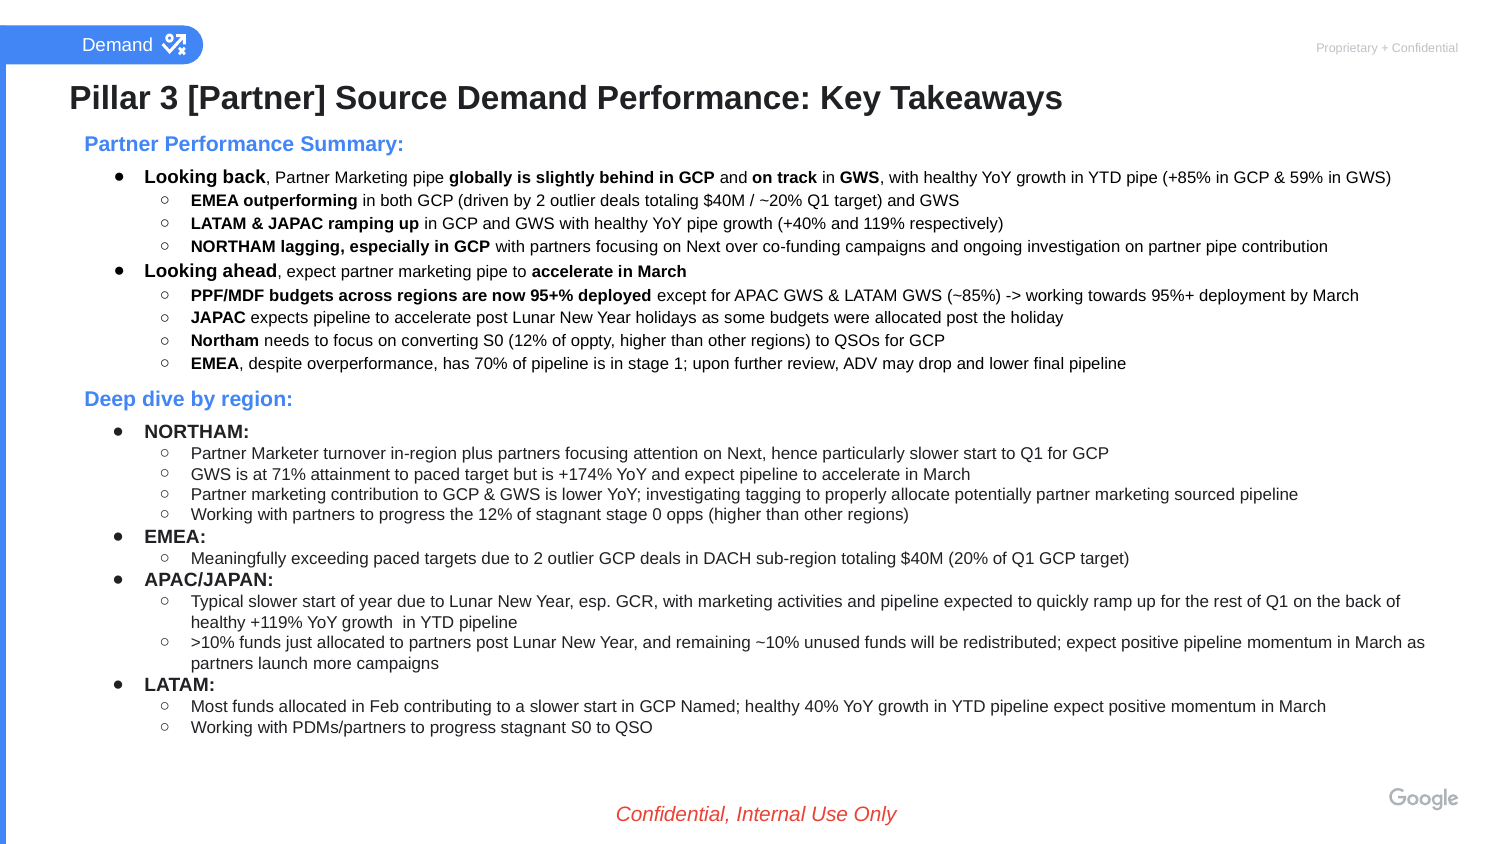

Demand

Pillar 3 [Partner] Source Demand Performance: Key Takeaways

Partner Performance Summary:
Looking back, Partner Marketing pipe globally is slightly behind in GCP and on track in GWS, with healthy YoY growth in YTD pipe (+85% in GCP & 59% in GWS)
EMEA outperforming in both GCP (driven by 2 outlier deals totaling $40M / ~20% Q1 target) and GWS
LATAM & JAPAC ramping up in GCP and GWS with healthy YoY pipe growth (+40% and 119% respectively)
NORTHAM lagging, especially in GCP with partners focusing on Next over co-funding campaigns and ongoing investigation on partner pipe contribution
Looking ahead, expect partner marketing pipe to accelerate in March
PPF/MDF budgets across regions are now 95+% deployed except for APAC GWS & LATAM GWS (~85%) -> working towards 95%+ deployment by March
JAPAC expects pipeline to accelerate post Lunar New Year holidays as some budgets were allocated post the holiday
Northam needs to focus on converting S0 (12% of oppty, higher than other regions) to QSOs for GCP
EMEA, despite overperformance, has 70% of pipeline is in stage 1; upon further review, ADV may drop and lower final pipeline
Deep dive by region:
NORTHAM:
Partner Marketer turnover in-region plus partners focusing attention on Next, hence particularly slower start to Q1 for GCP
GWS is at 71% attainment to paced target but is +174% YoY and expect pipeline to accelerate in March
Partner marketing contribution to GCP & GWS is lower YoY; investigating tagging to properly allocate potentially partner marketing sourced pipeline
Working with partners to progress the 12% of stagnant stage 0 opps (higher than other regions)
EMEA:
Meaningfully exceeding paced targets due to 2 outlier GCP deals in DACH sub-region totaling $40M (20% of Q1 GCP target)
APAC/JAPAN:
Typical slower start of year due to Lunar New Year, esp. GCR, with marketing activities and pipeline expected to quickly ramp up for the rest of Q1 on the back of healthy +119% YoY growth  in YTD pipeline
>10% funds just allocated to partners post Lunar New Year, and remaining ~10% unused funds will be redistributed; expect positive pipeline momentum in March as partners launch more campaigns
LATAM:
Most funds allocated in Feb contributing to a slower start in GCP Named; healthy 40% YoY growth in YTD pipeline expect positive momentum in March
Working with PDMs/partners to progress stagnant S0 to QSO
Confidential, Internal Use Only